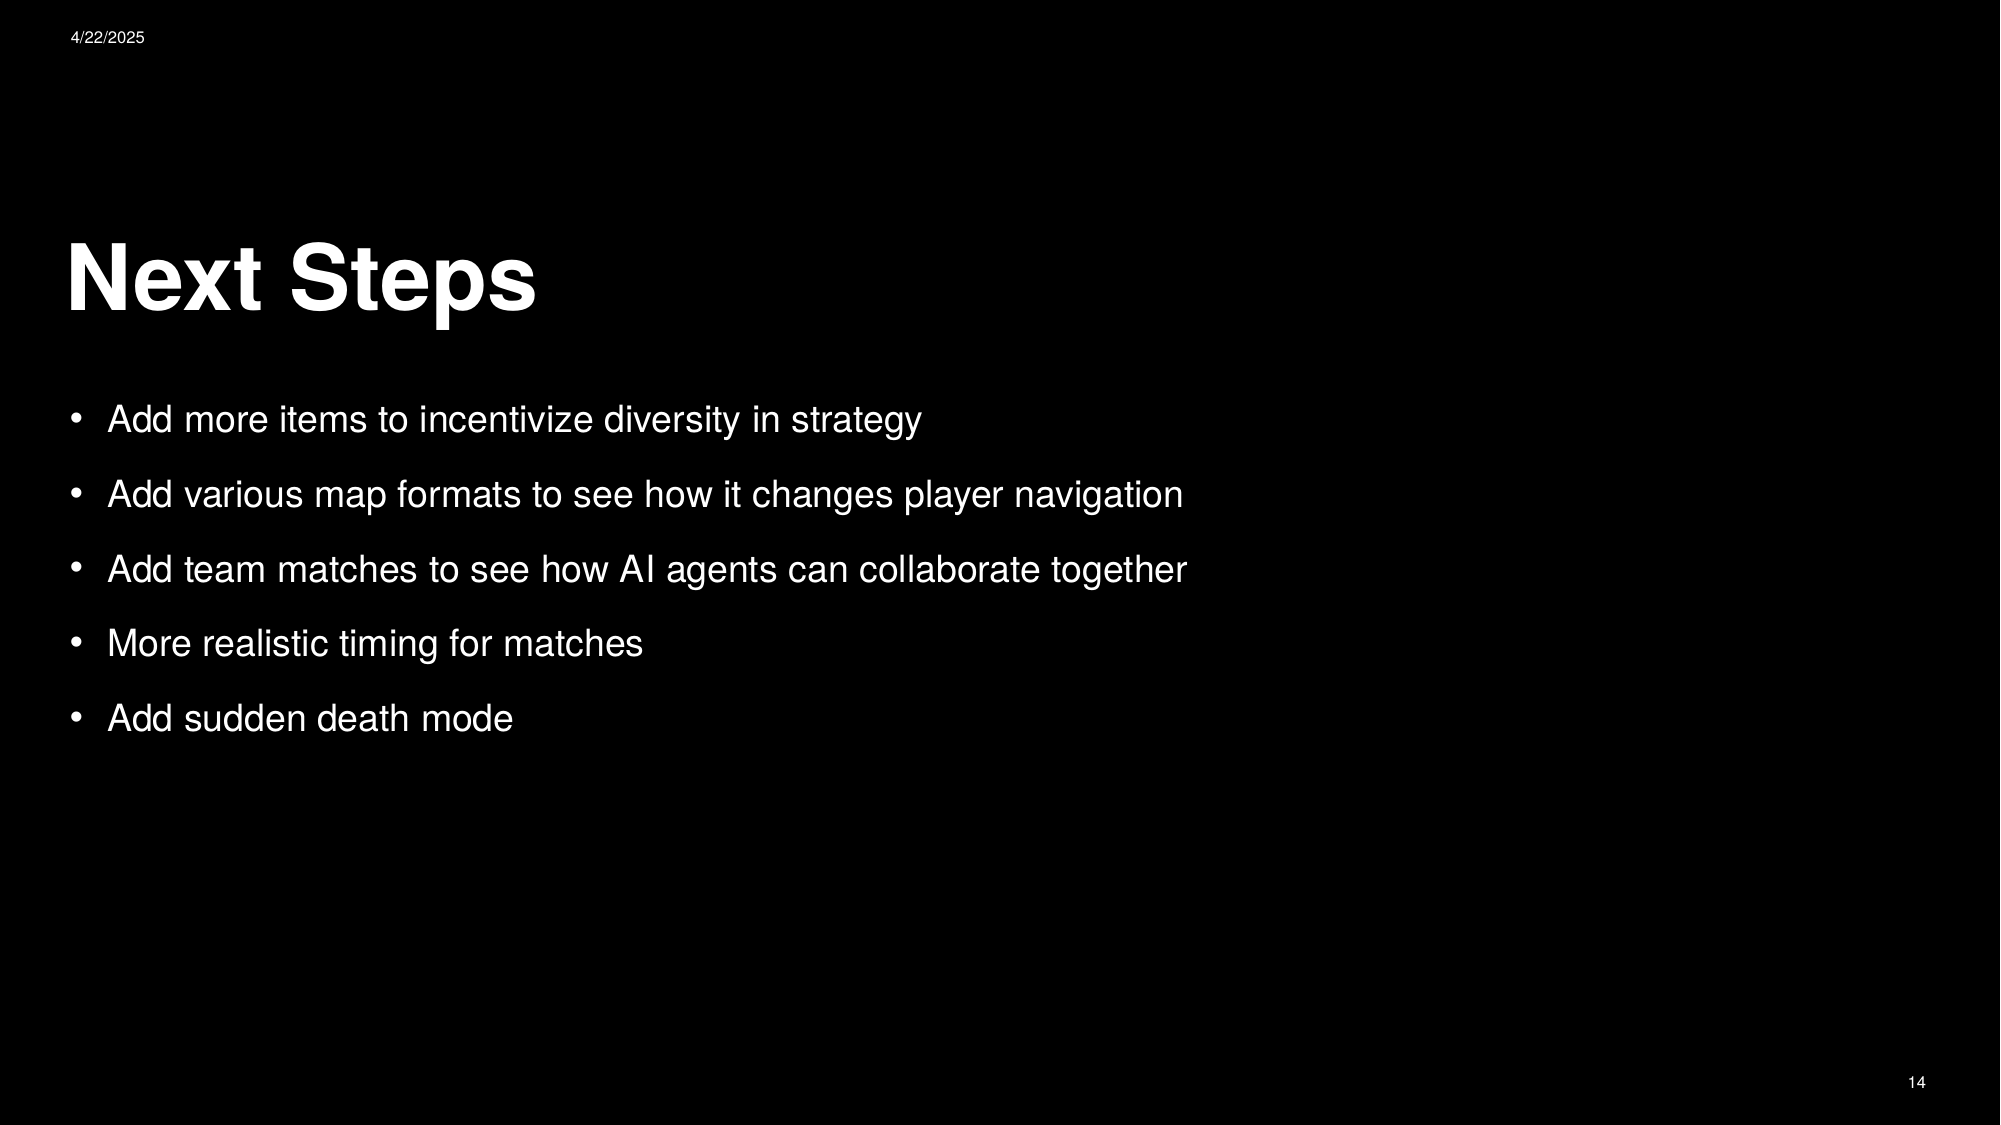

4/22/2025
# Next Steps
Add more items to incentivize diversity in strategy
Add various map formats to see how it changes player navigation
Add team matches to see how AI agents can collaborate together
More realistic timing for matches
Add sudden death mode

14